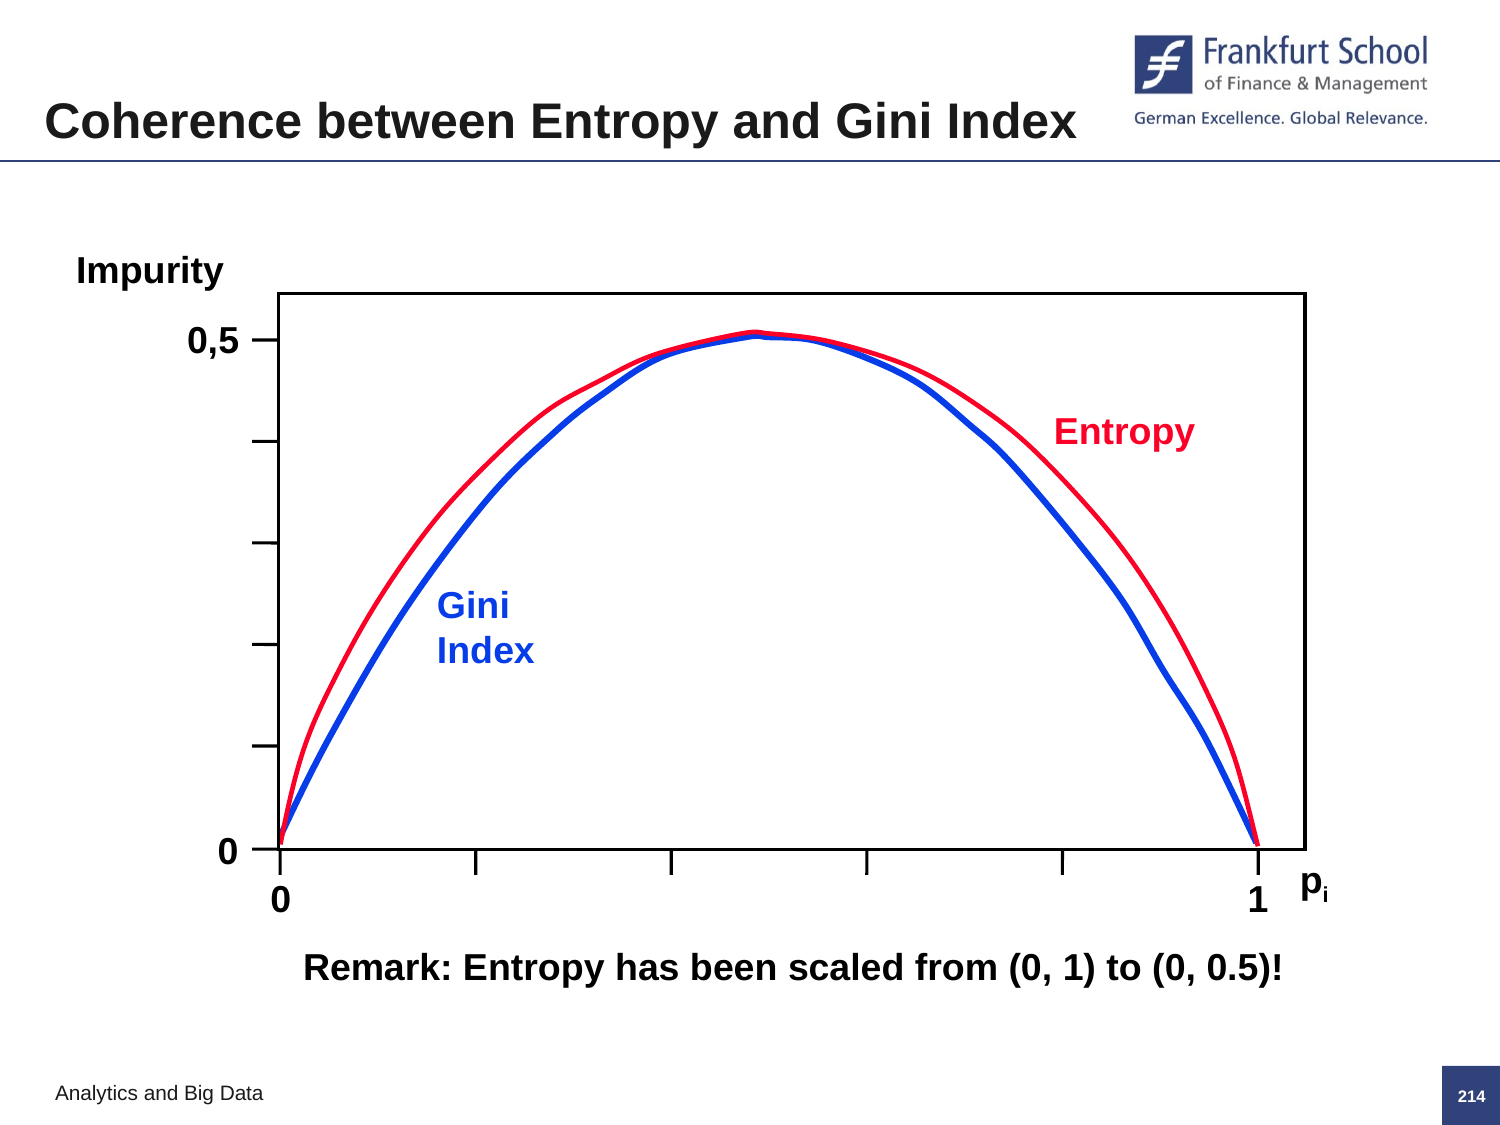

Coherence between Entropy and Gini Index
Impurity

0,5

Entropy

Gini Index

0
pi

0
1
Remark: Entropy has been scaled from (0, 1) to (0, 0.5)!
214